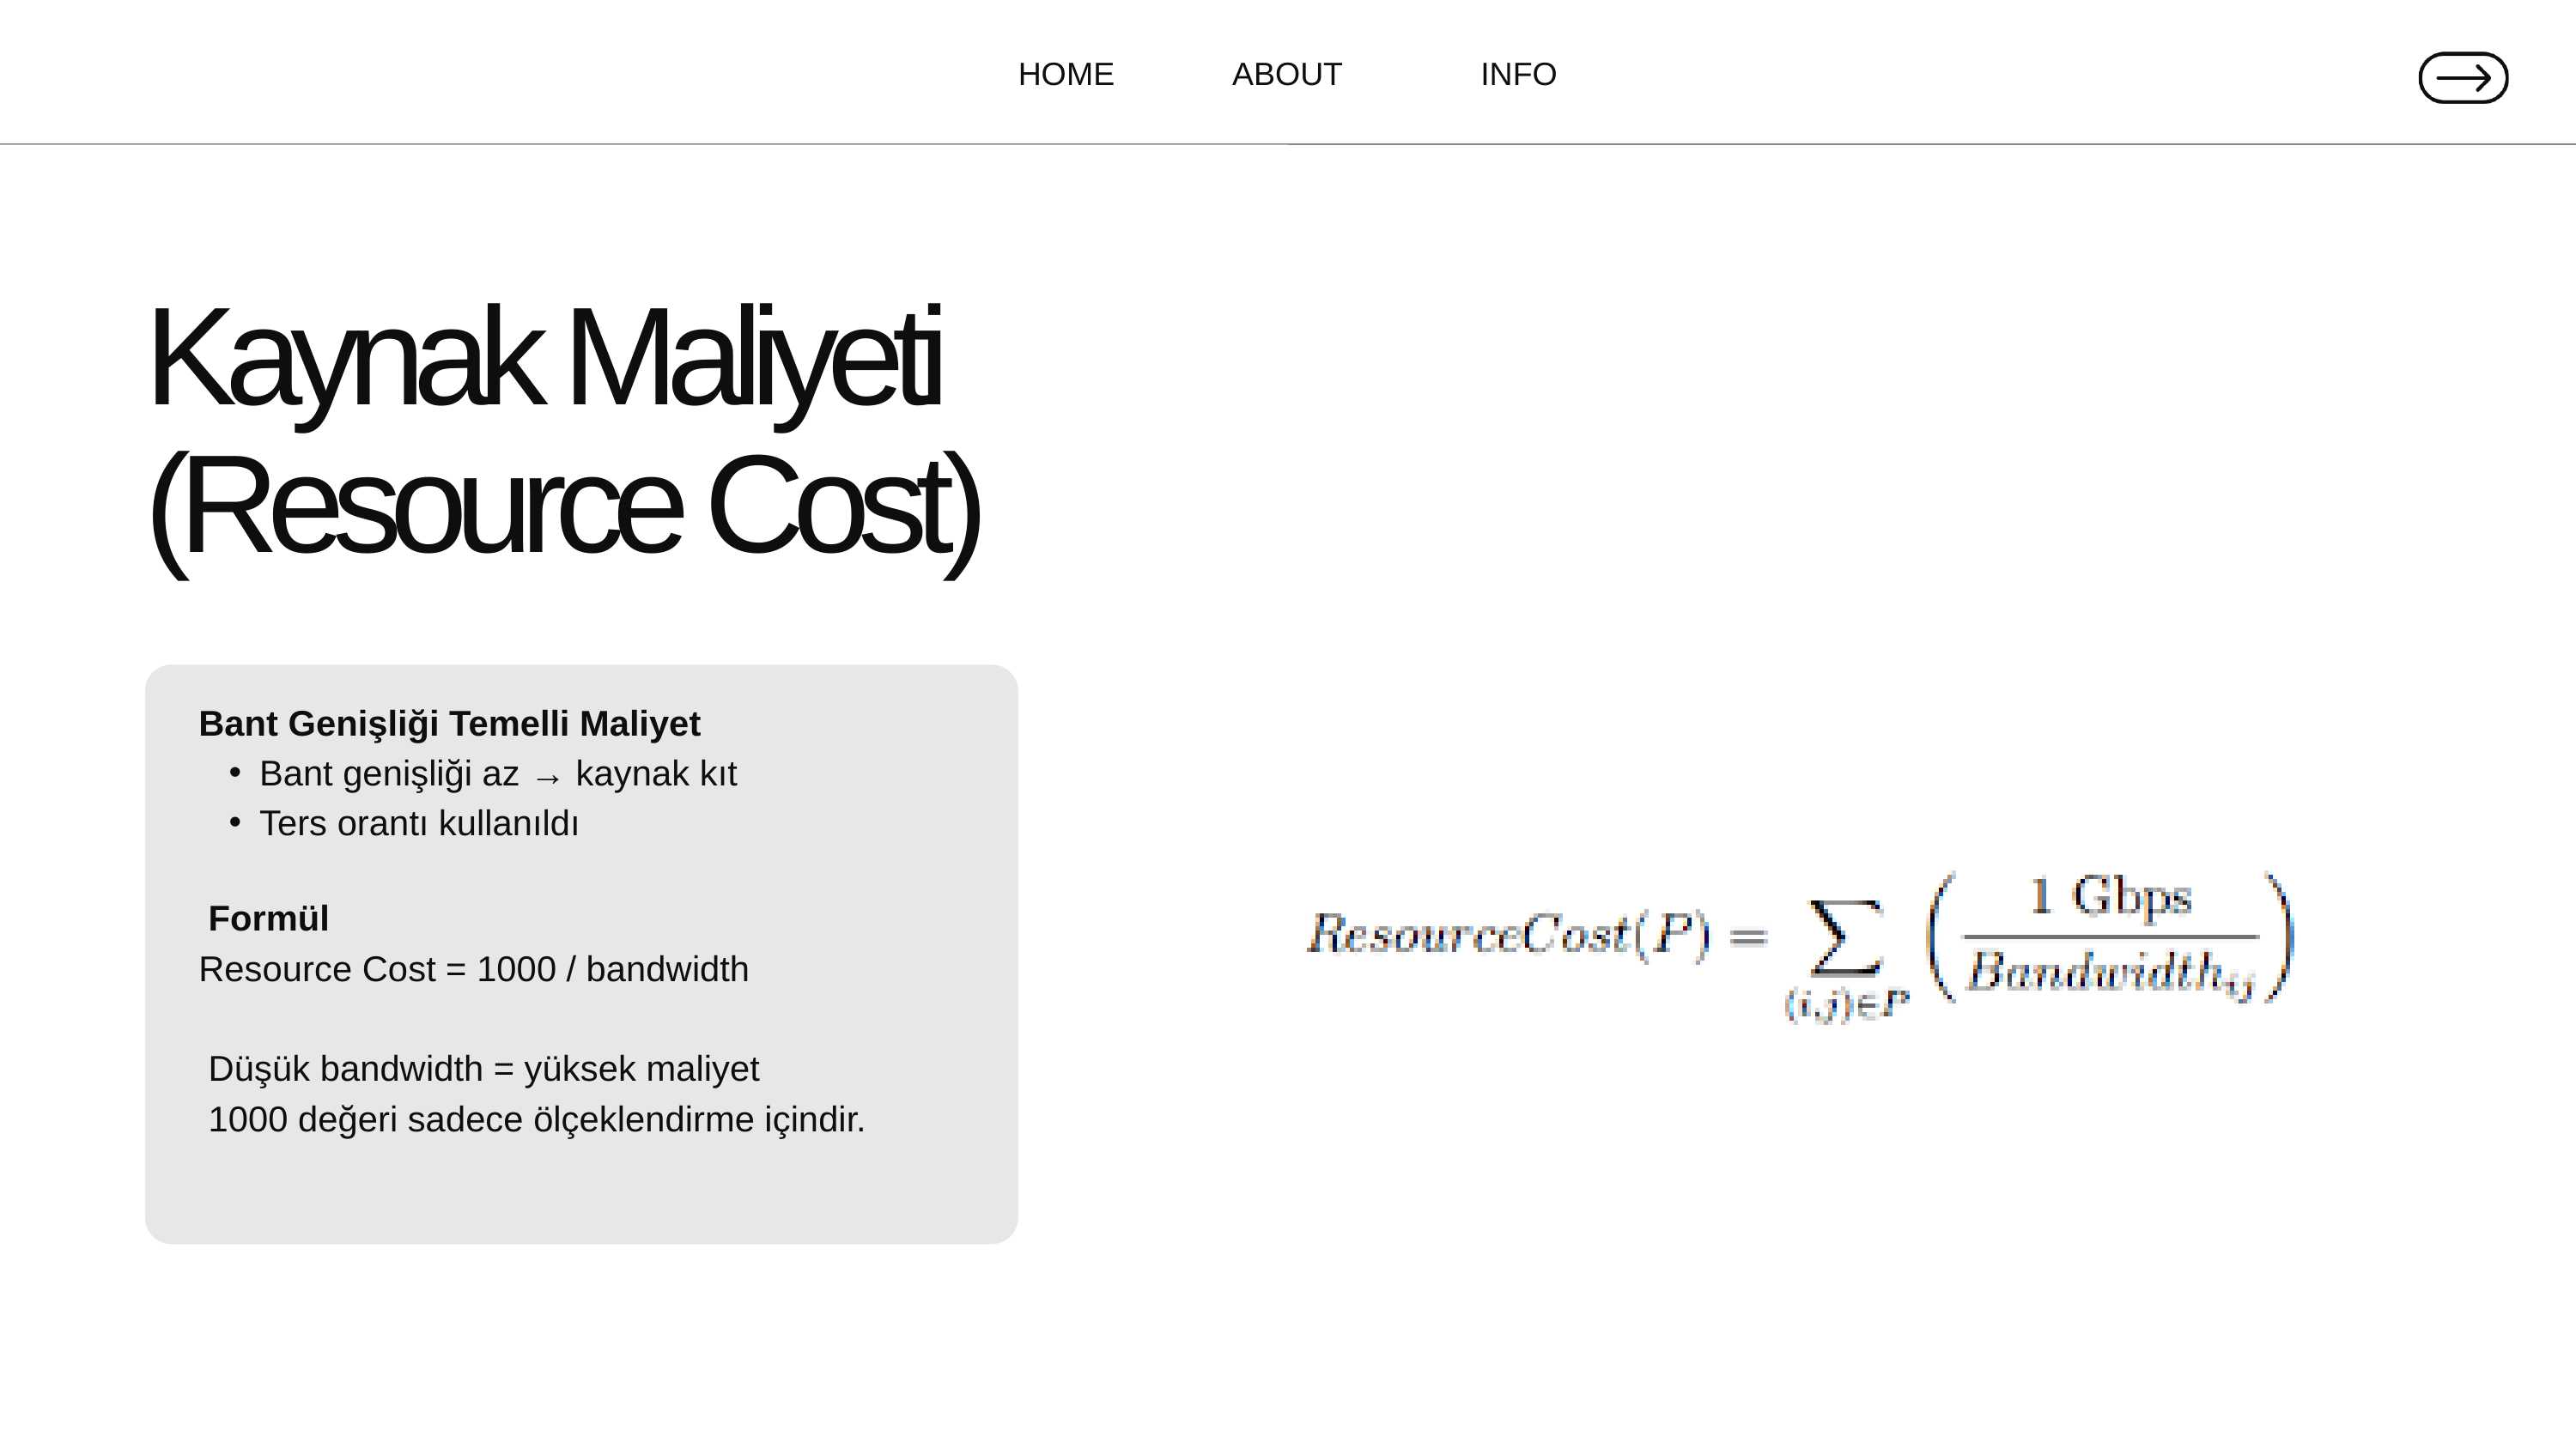

HOME
ABOUT
INFO

Kaynak Maliyeti (Resource Cost)

Bant Genişliği Temelli Maliyet
Bant genişliği az → kaynak kıt
Ters orantı kullanıldı

 Formül
Resource Cost = 1000 / bandwidth

 Düşük bandwidth = yüksek maliyet
 1000 değeri sadece ölçeklendirme içindir.